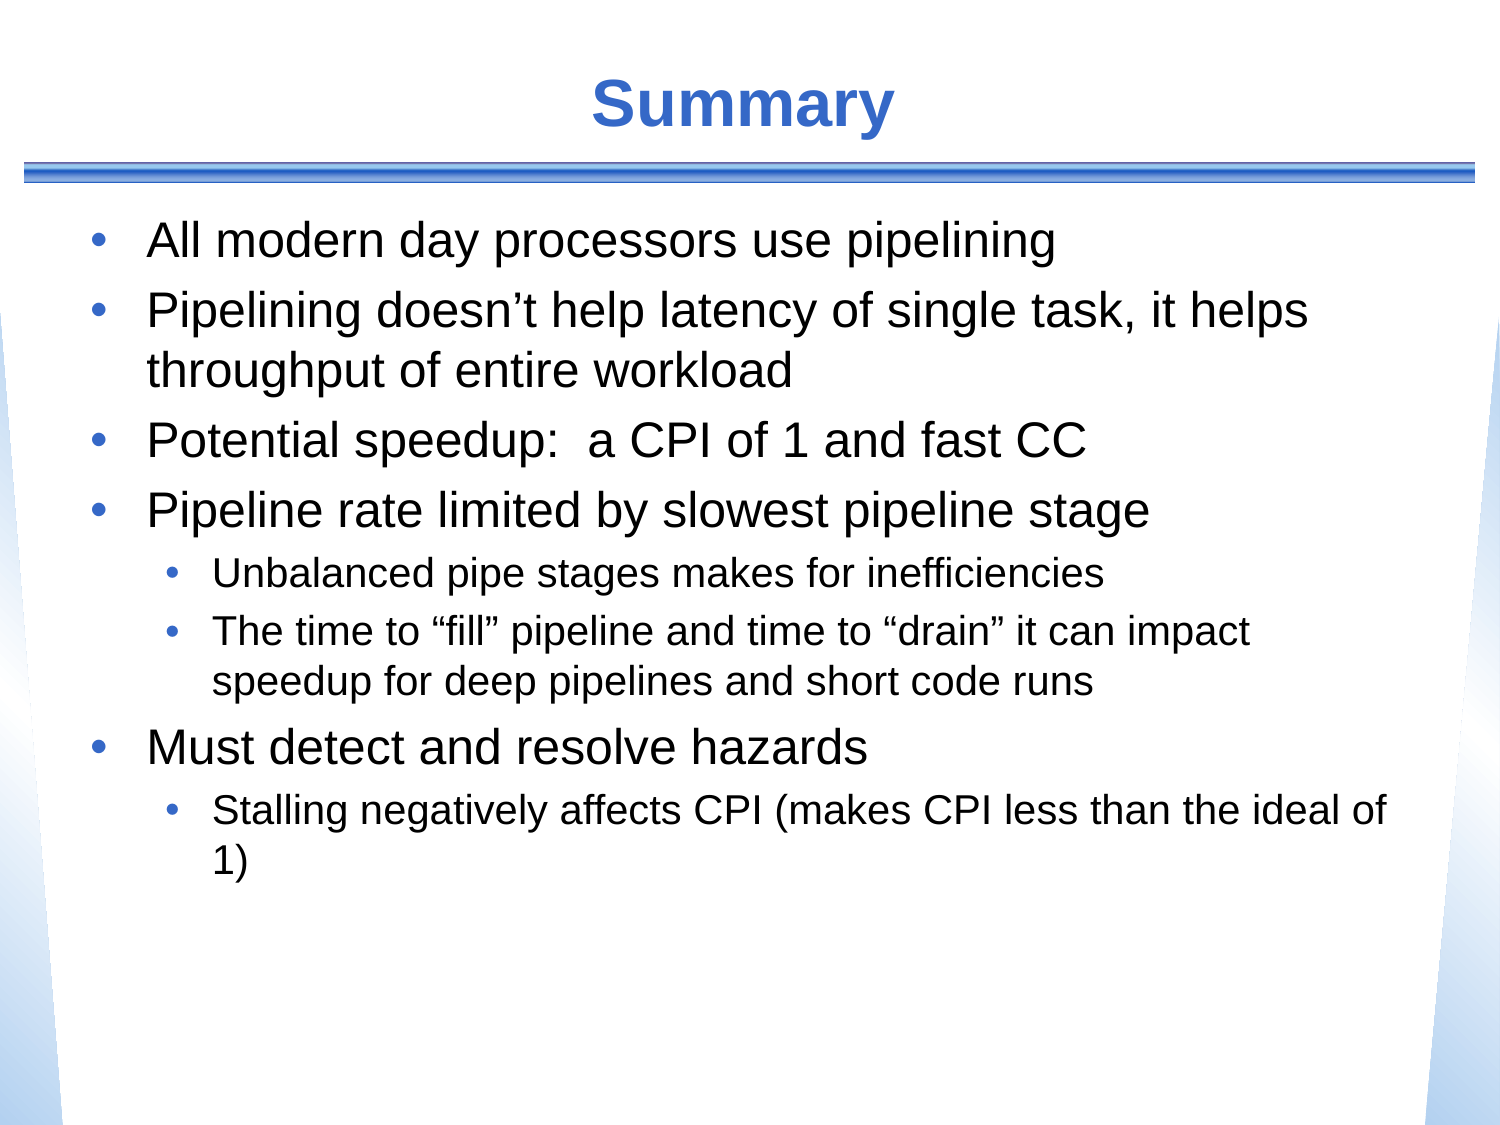

# Summary
All modern day processors use pipelining
Pipelining doesn’t help latency of single task, it helps throughput of entire workload
Potential speedup:  a CPI of 1 and fast CC
Pipeline rate limited by slowest pipeline stage
Unbalanced pipe stages makes for inefficiencies
The time to “fill” pipeline and time to “drain” it can impact speedup for deep pipelines and short code runs
Must detect and resolve hazards
Stalling negatively affects CPI (makes CPI less than the ideal of 1)